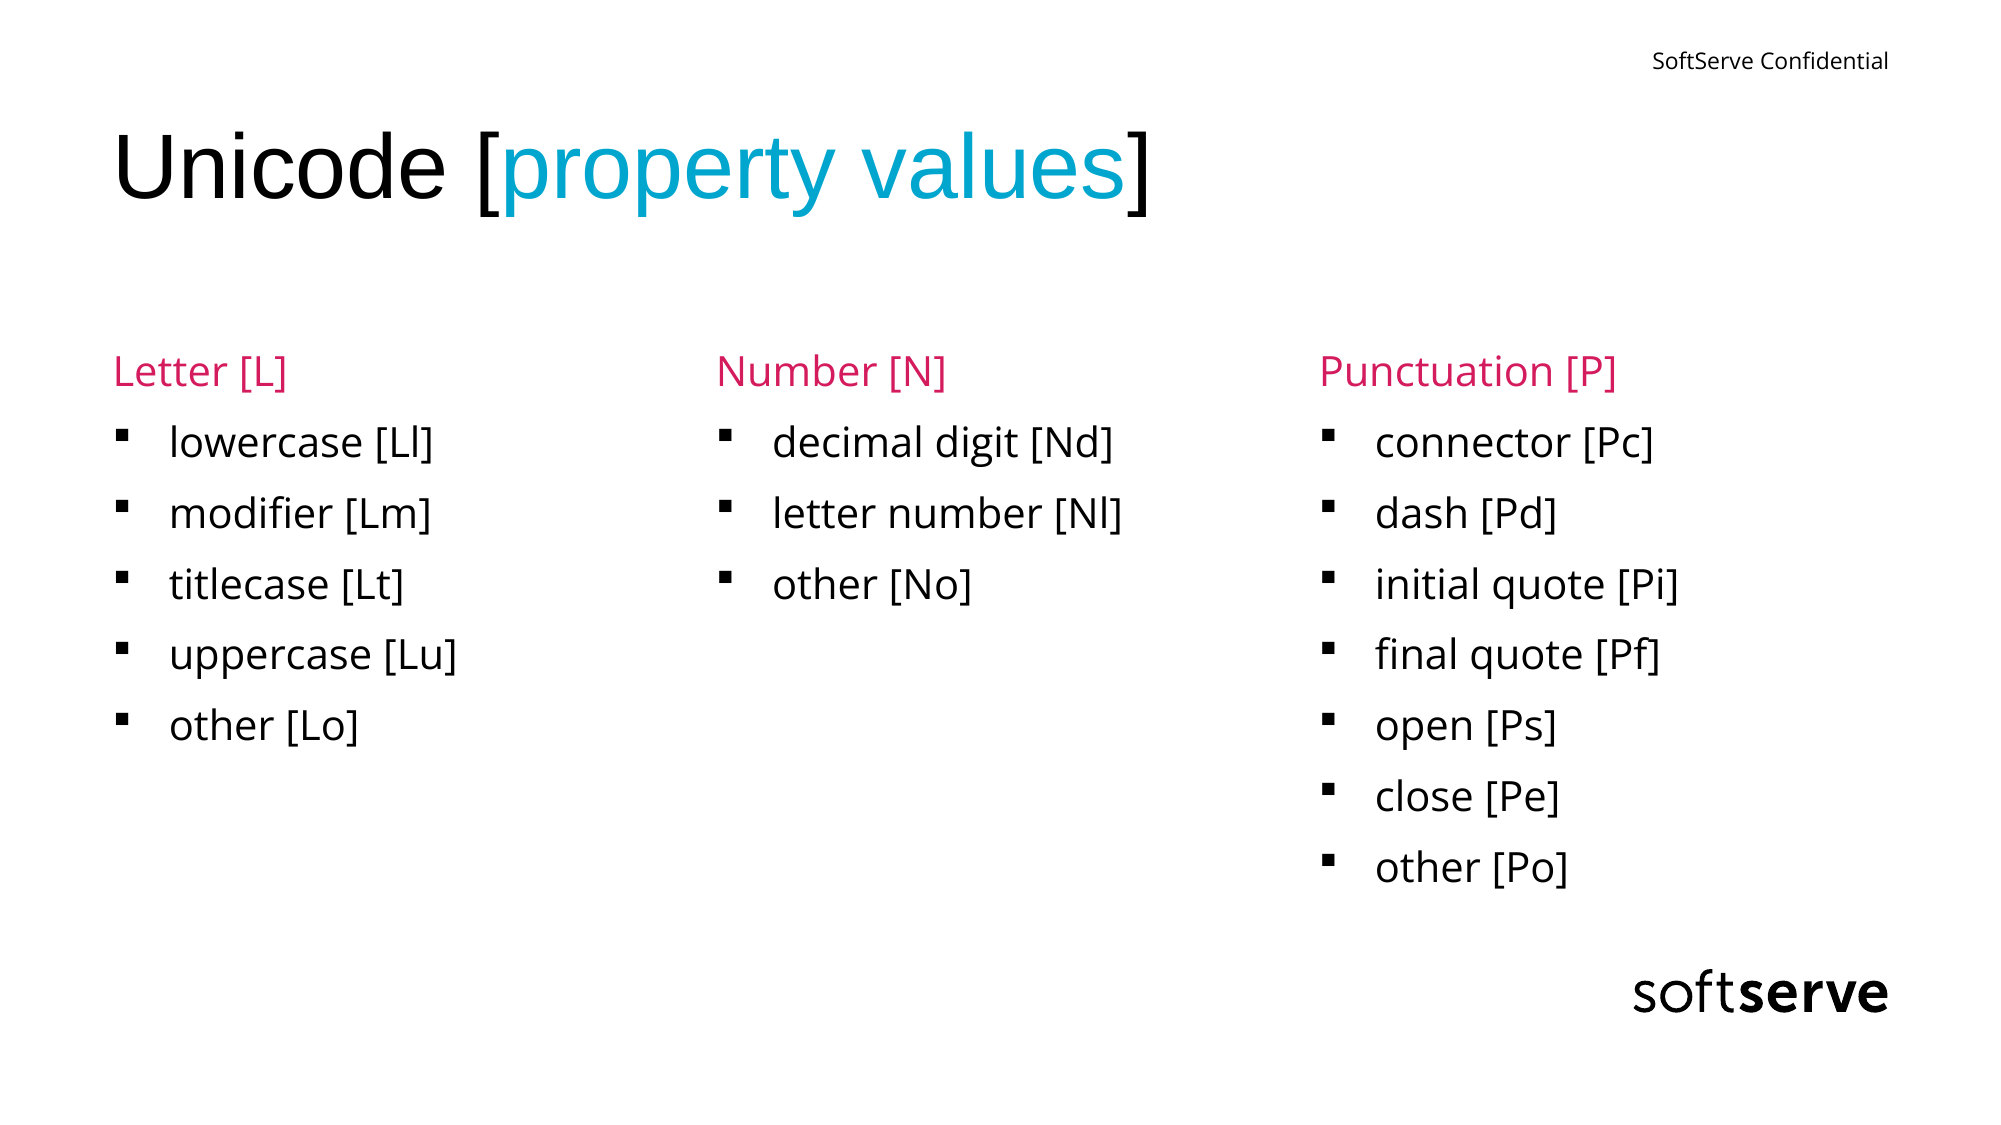

# Unicode [property values]
Letter [L]
lowercase [Ll]
modifier [Lm]
titlecase [Lt]
uppercase [Lu]
other [Lo]

Number [N]
decimal digit [Nd]
letter number [Nl]
other [No]

Punctuation [P]
connector [Pc]
dash [Pd]
initial quote [Pi]
final quote [Pf]
open [Ps]
close [Pe]
other [Po]